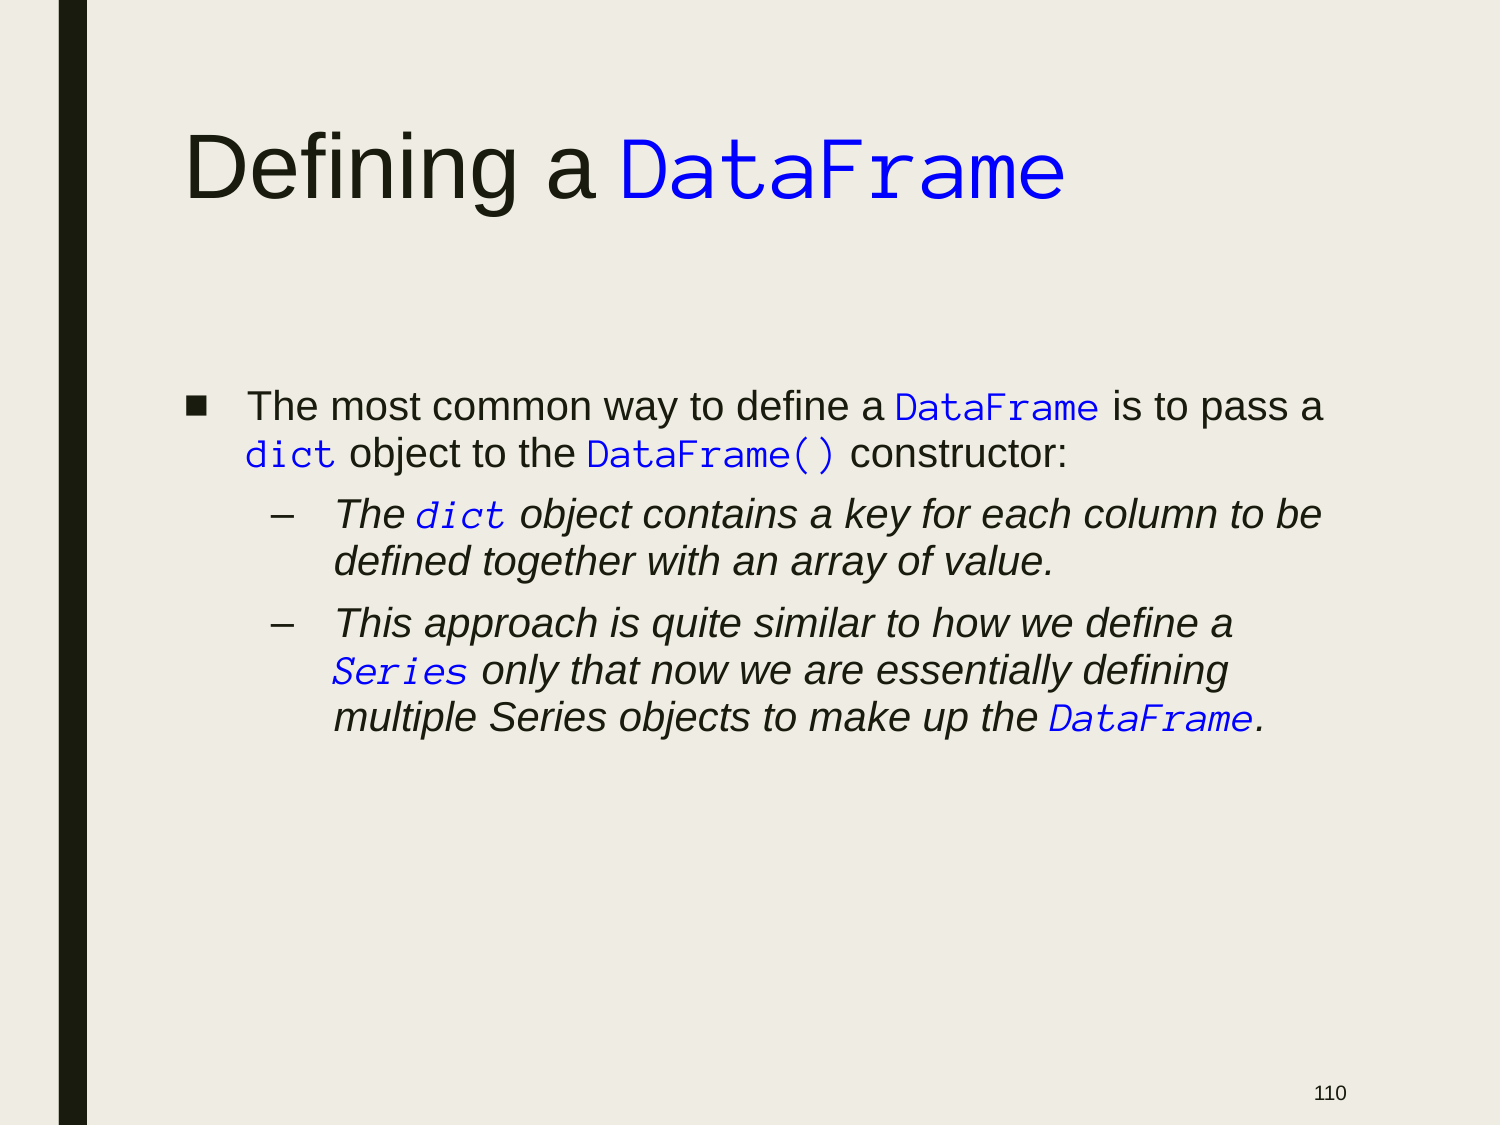

# Defining a DataFrame
The most common way to define a DataFrame is to pass a dict object to the DataFrame() constructor:
The dict object contains a key for each column to be defined together with an array of value.
This approach is quite similar to how we define a Series only that now we are essentially defining multiple Series objects to make up the DataFrame.
110